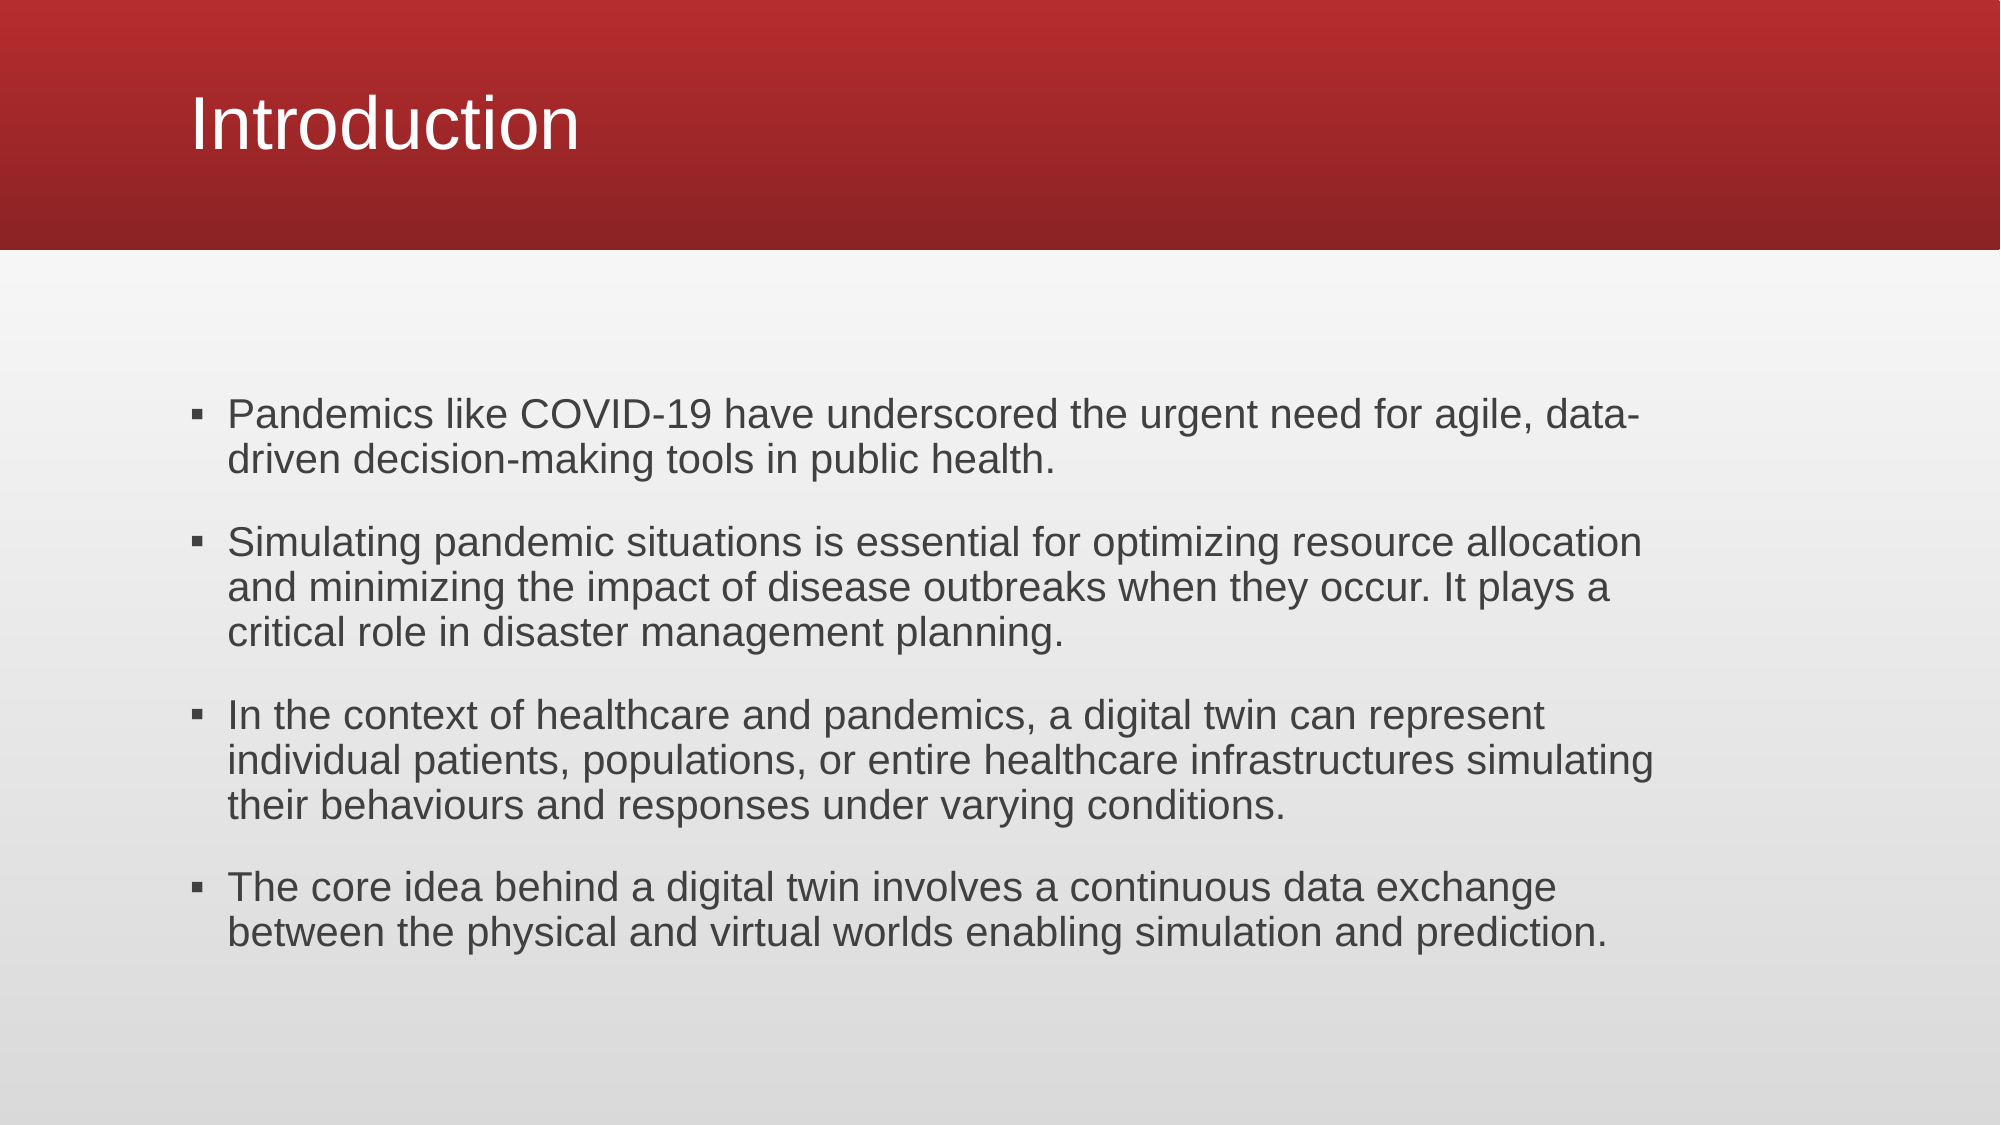

# Introduction
Pandemics like COVID-19 have underscored the urgent need for agile, data-driven decision-making tools in public health.
Simulating pandemic situations is essential for optimizing resource allocation and minimizing the impact of disease outbreaks when they occur. It plays a critical role in disaster management planning.
In the context of healthcare and pandemics, a digital twin can represent individual patients, populations, or entire healthcare infrastructures simulating their behaviours and responses under varying conditions.
The core idea behind a digital twin involves a continuous data exchange between the physical and virtual worlds enabling simulation and prediction.